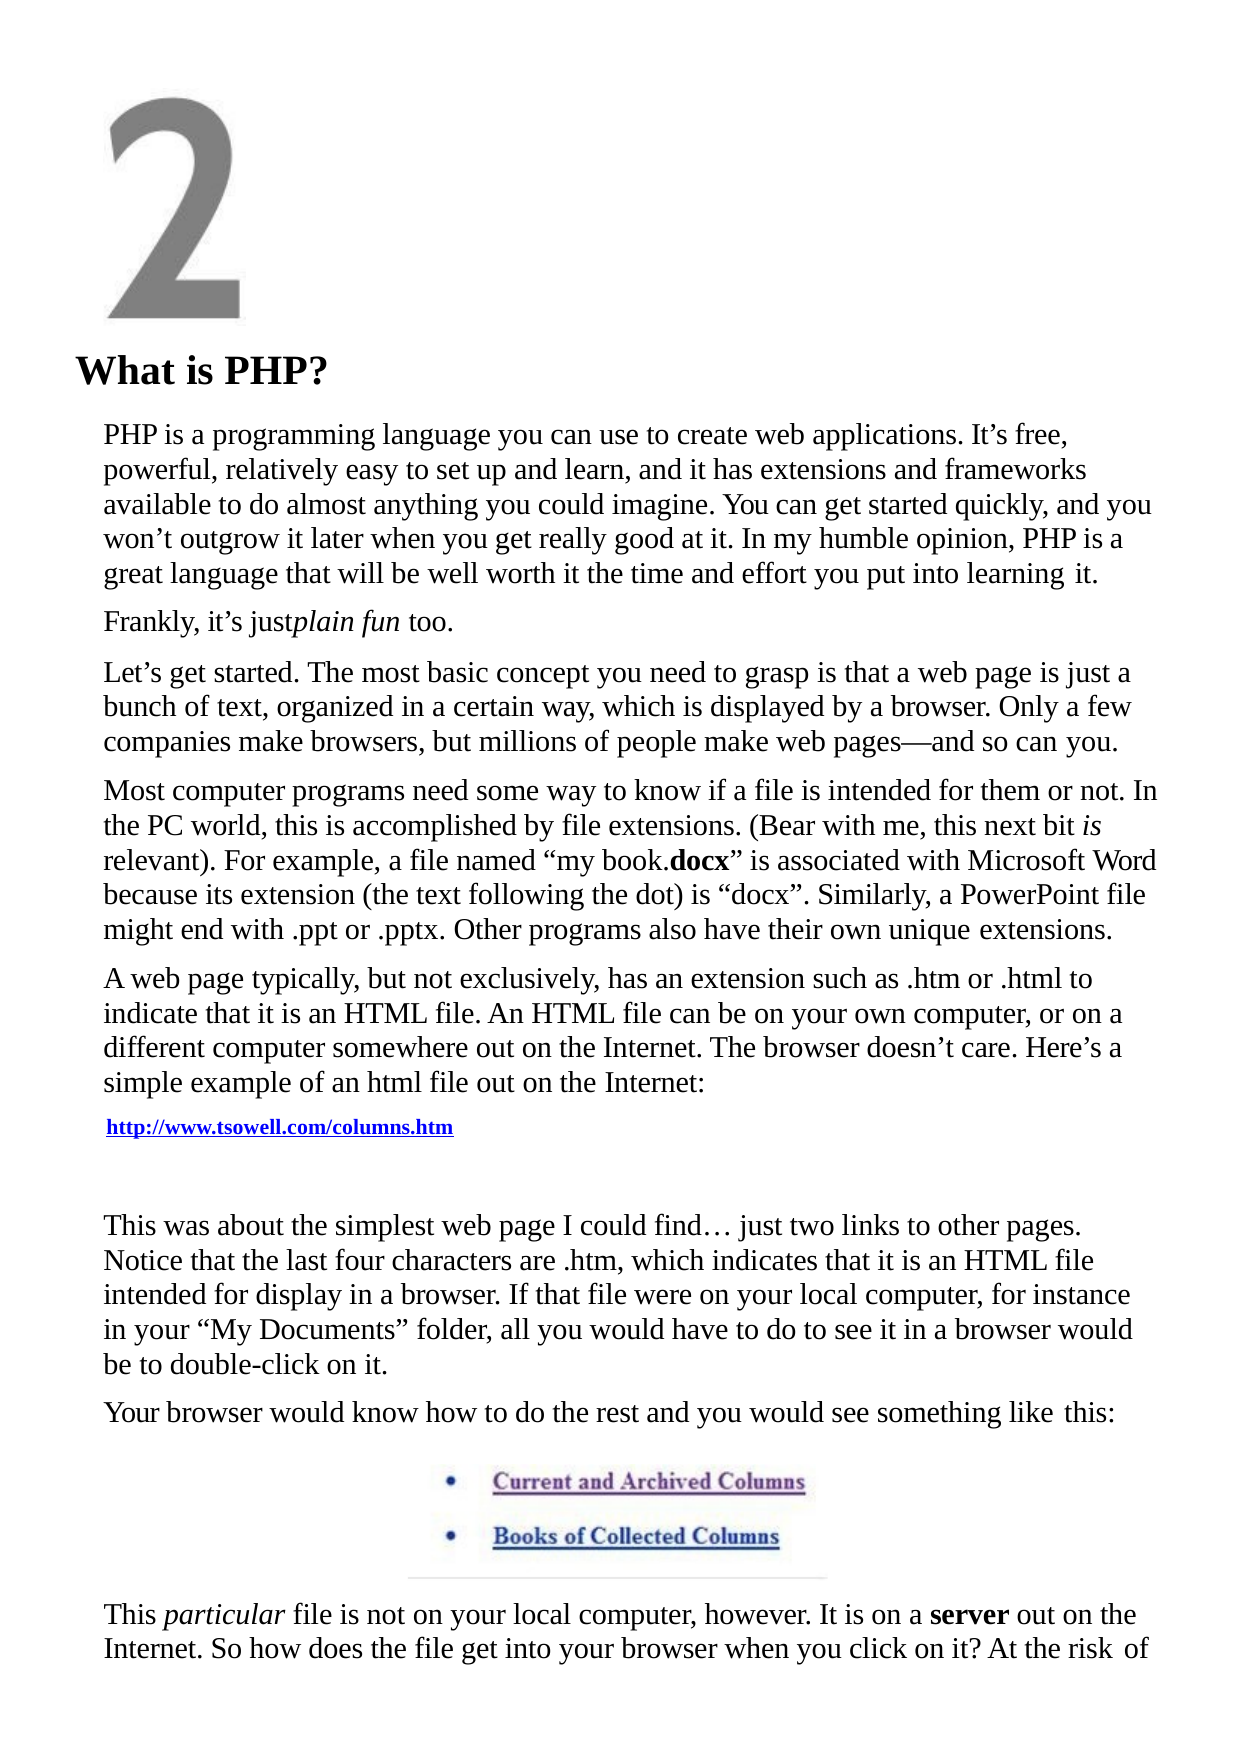

What is PHP?
PHP is a programming language you can use to create web applications. It’s free,  powerful, relatively easy to set up and learn, and it has extensions and frameworks  available to do almost anything you could imagine. You can get started quickly, and you  won’t outgrow it later when you get really good at it. In my humble opinion, PHP is a  great language that will be well worth it the time and effort you put into learning it.
Frankly, it’s justplain fun too.
Let’s get started. The most basic concept you need to grasp is that a web page is just a  bunch of text, organized in a certain way, which is displayed by a browser. Only a few  companies make browsers, but millions of people make web pages—and so can you.
Most computer programs need some way to know if a file is intended for them or not. In  the PC world, this is accomplished by file extensions. (Bear with me, this next bit is  relevant). For example, a file named “my book.docx” is associated with Microsoft Word  because its extension (the text following the dot) is “docx”. Similarly, a PowerPoint file  might end with .ppt or .pptx. Other programs also have their own unique extensions.
A web page typically, but not exclusively, has an extension such as .htm or .html to  indicate that it is an HTML file. An HTML file can be on your own computer, or on a  different computer somewhere out on the Internet. The browser doesn’t care. Here’s a  simple example of an html file out on the Internet:
http://www.tsowell.com/columns.htm

This was about the simplest web page I could find… just two links to other pages.  Notice that the last four characters are .htm, which indicates that it is an HTML file  intended for display in a browser. If that file were on your local computer, for instance  in your “My Documents” folder, all you would have to do to see it in a browser would  be to double-click on it.
Your browser would know how to do the rest and you would see something like this:

This particular file is not on your local computer, however. It is on a server out on the  Internet. So how does the file get into your browser when you click on it? At the risk of